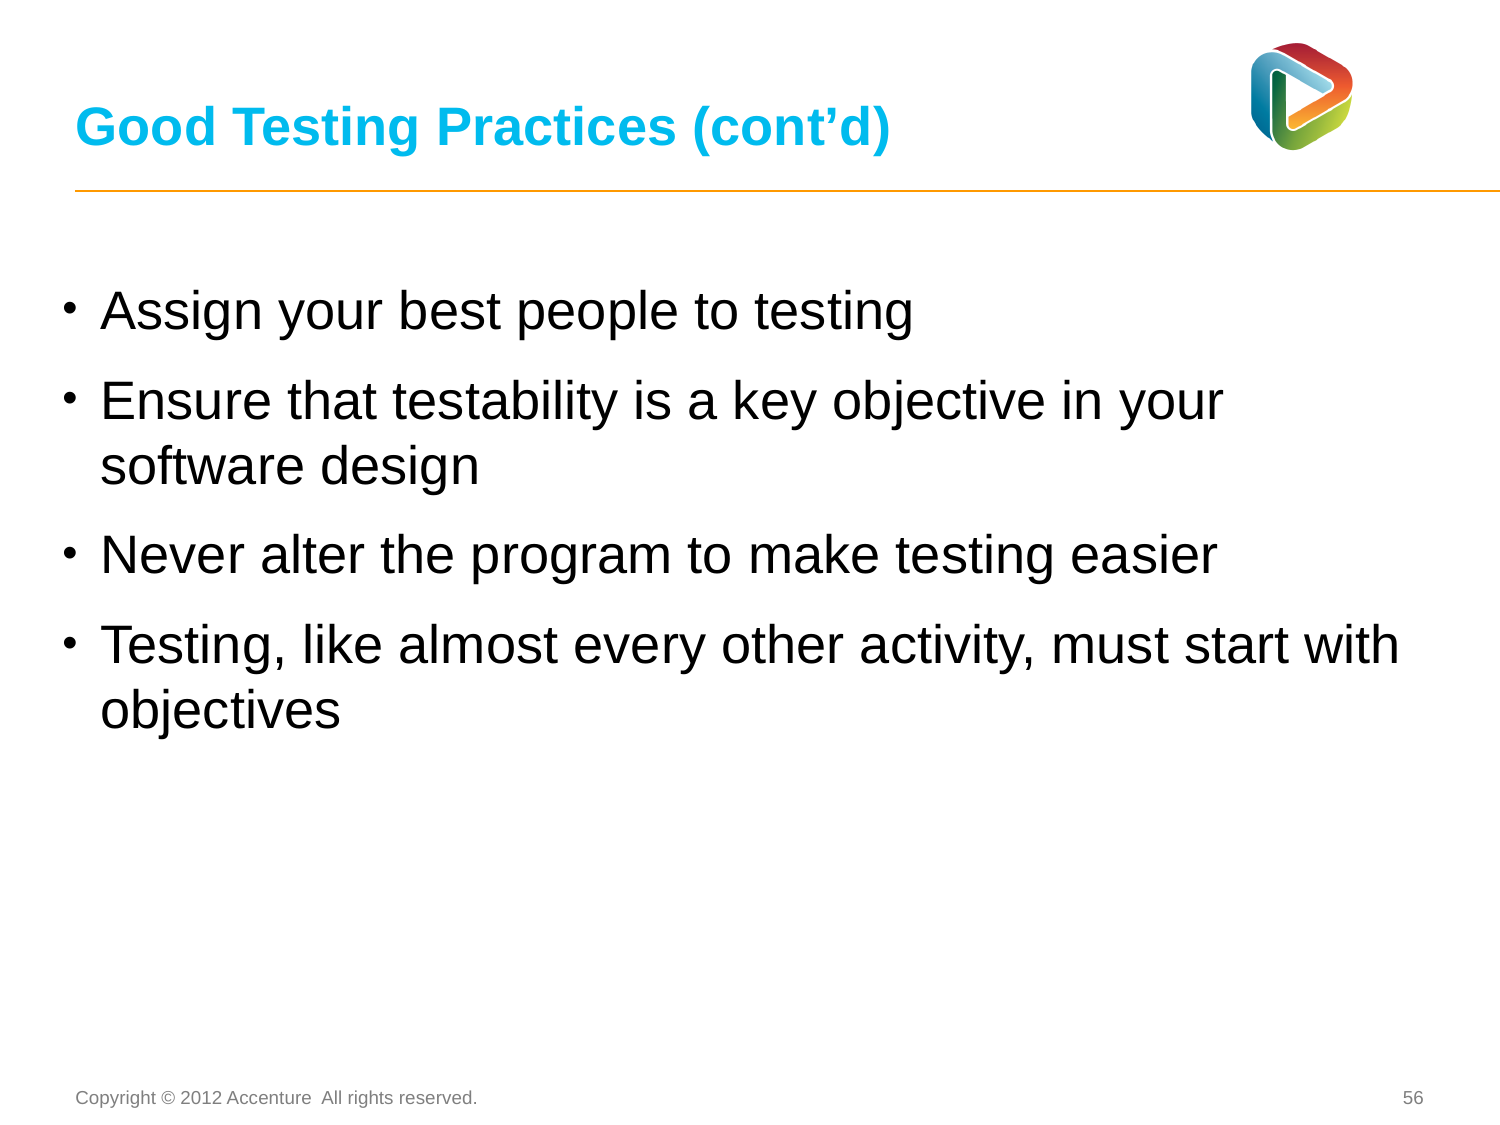

# Good Testing Practices (cont’d)
Assign your best people to testing
Ensure that testability is a key objective in your software design
Never alter the program to make testing easier
Testing, like almost every other activity, must start with objectives